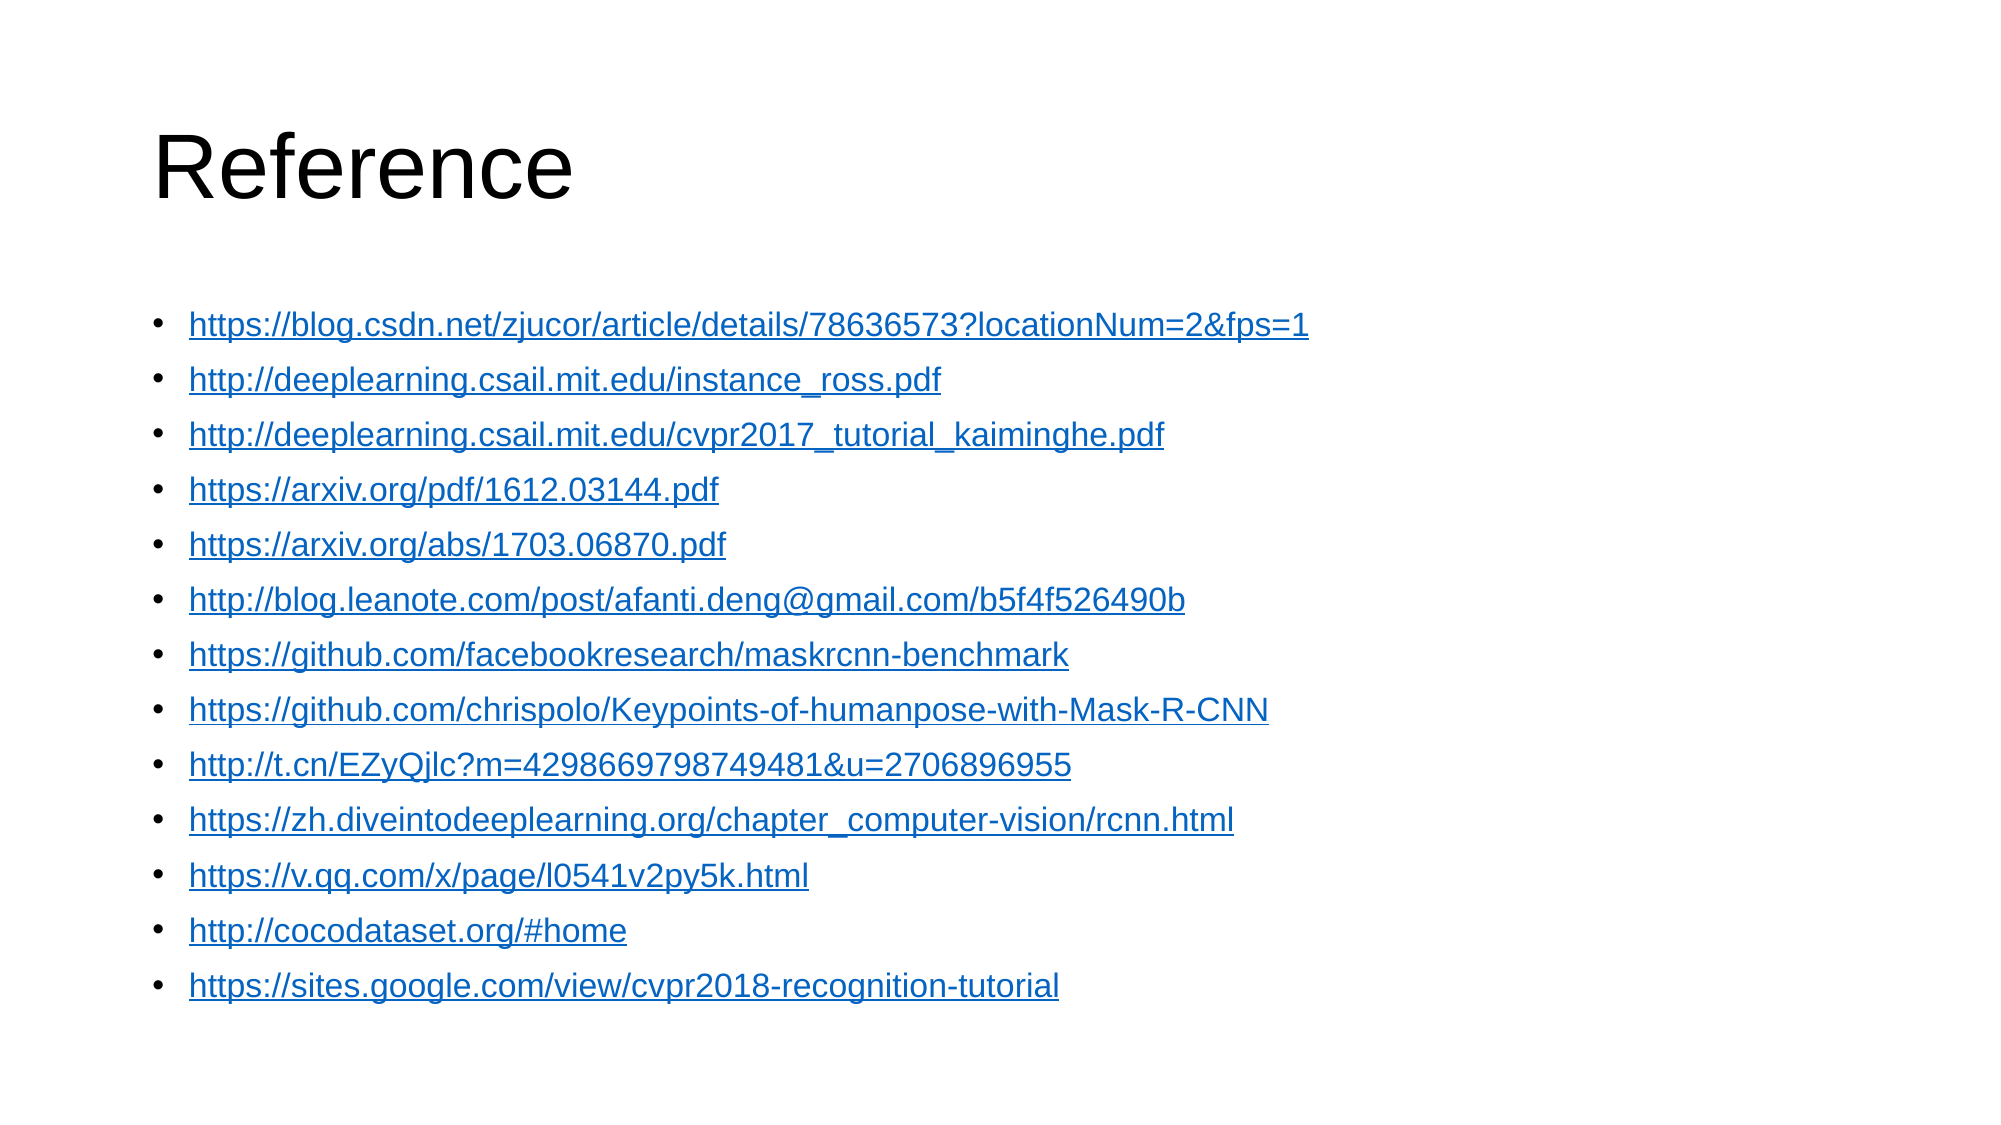

# Reference
https://blog.csdn.net/zjucor/article/details/78636573?locationNum=2&fps=1
http://deeplearning.csail.mit.edu/instance_ross.pdf
http://deeplearning.csail.mit.edu/cvpr2017_tutorial_kaiminghe.pdf
https://arxiv.org/pdf/1612.03144.pdf
https://arxiv.org/abs/1703.06870.pdf
http://blog.leanote.com/post/afanti.deng@gmail.com/b5f4f526490b
https://github.com/facebookresearch/maskrcnn-benchmark
https://github.com/chrispolo/Keypoints-of-humanpose-with-Mask-R-CNN
http://t.cn/EZyQjlc?m=4298669798749481&u=2706896955
https://zh.diveintodeeplearning.org/chapter_computer-vision/rcnn.html
https://v.qq.com/x/page/l0541v2py5k.html
http://cocodataset.org/#home
https://sites.google.com/view/cvpr2018-recognition-tutorial